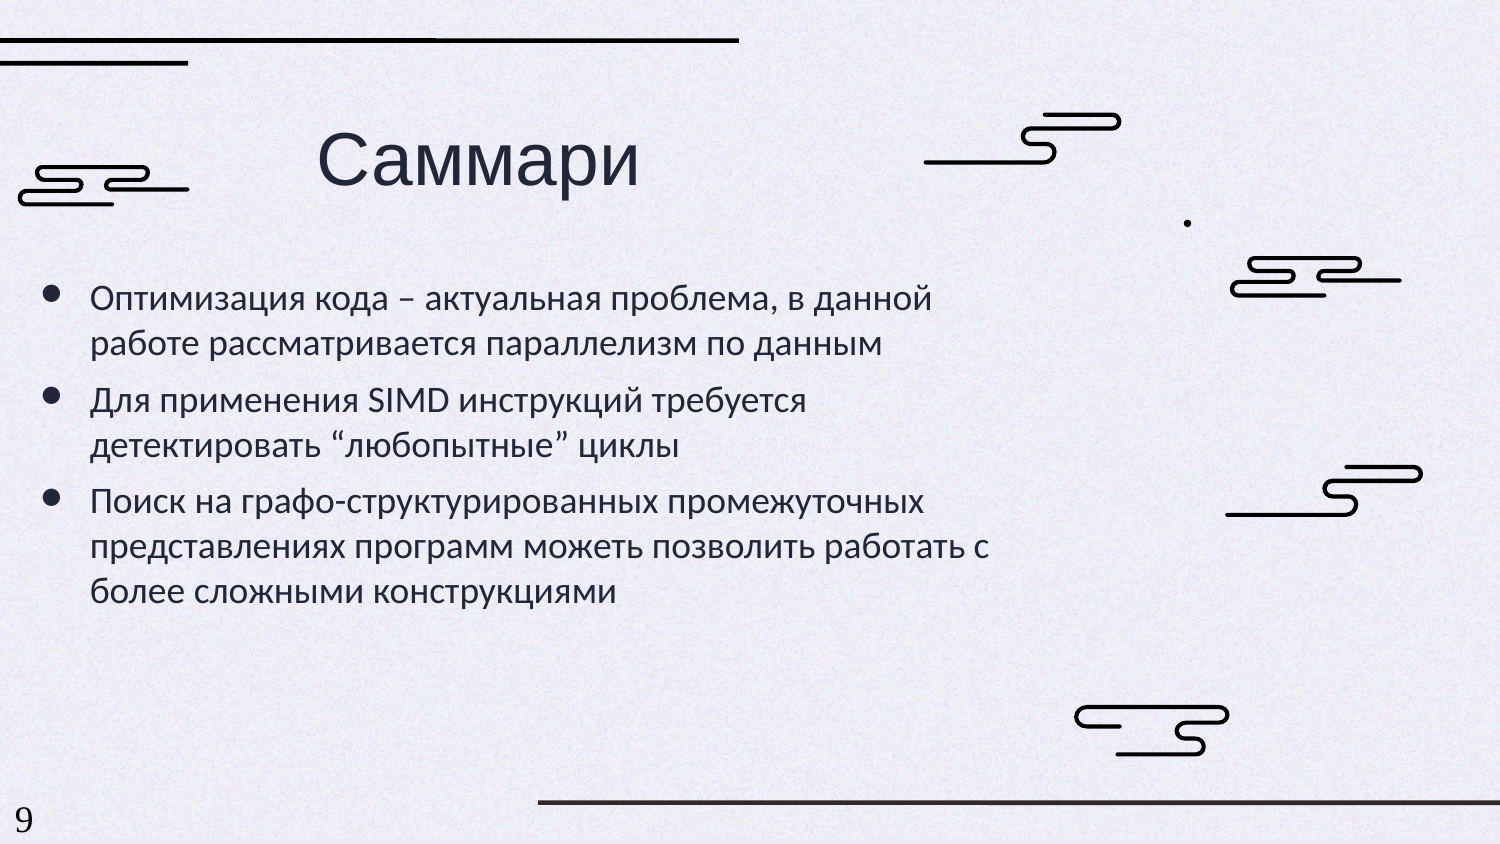

Саммари

Оптимизация кода – актуальная проблема, в данной работе рассматривается параллелизм по данным
Для применения SIMD инструкций требуется детектировать “любопытные” циклы
Поиск на графо-структурированных промежуточных представлениях программ можеть позволить работать с более сложными конструкциями

9